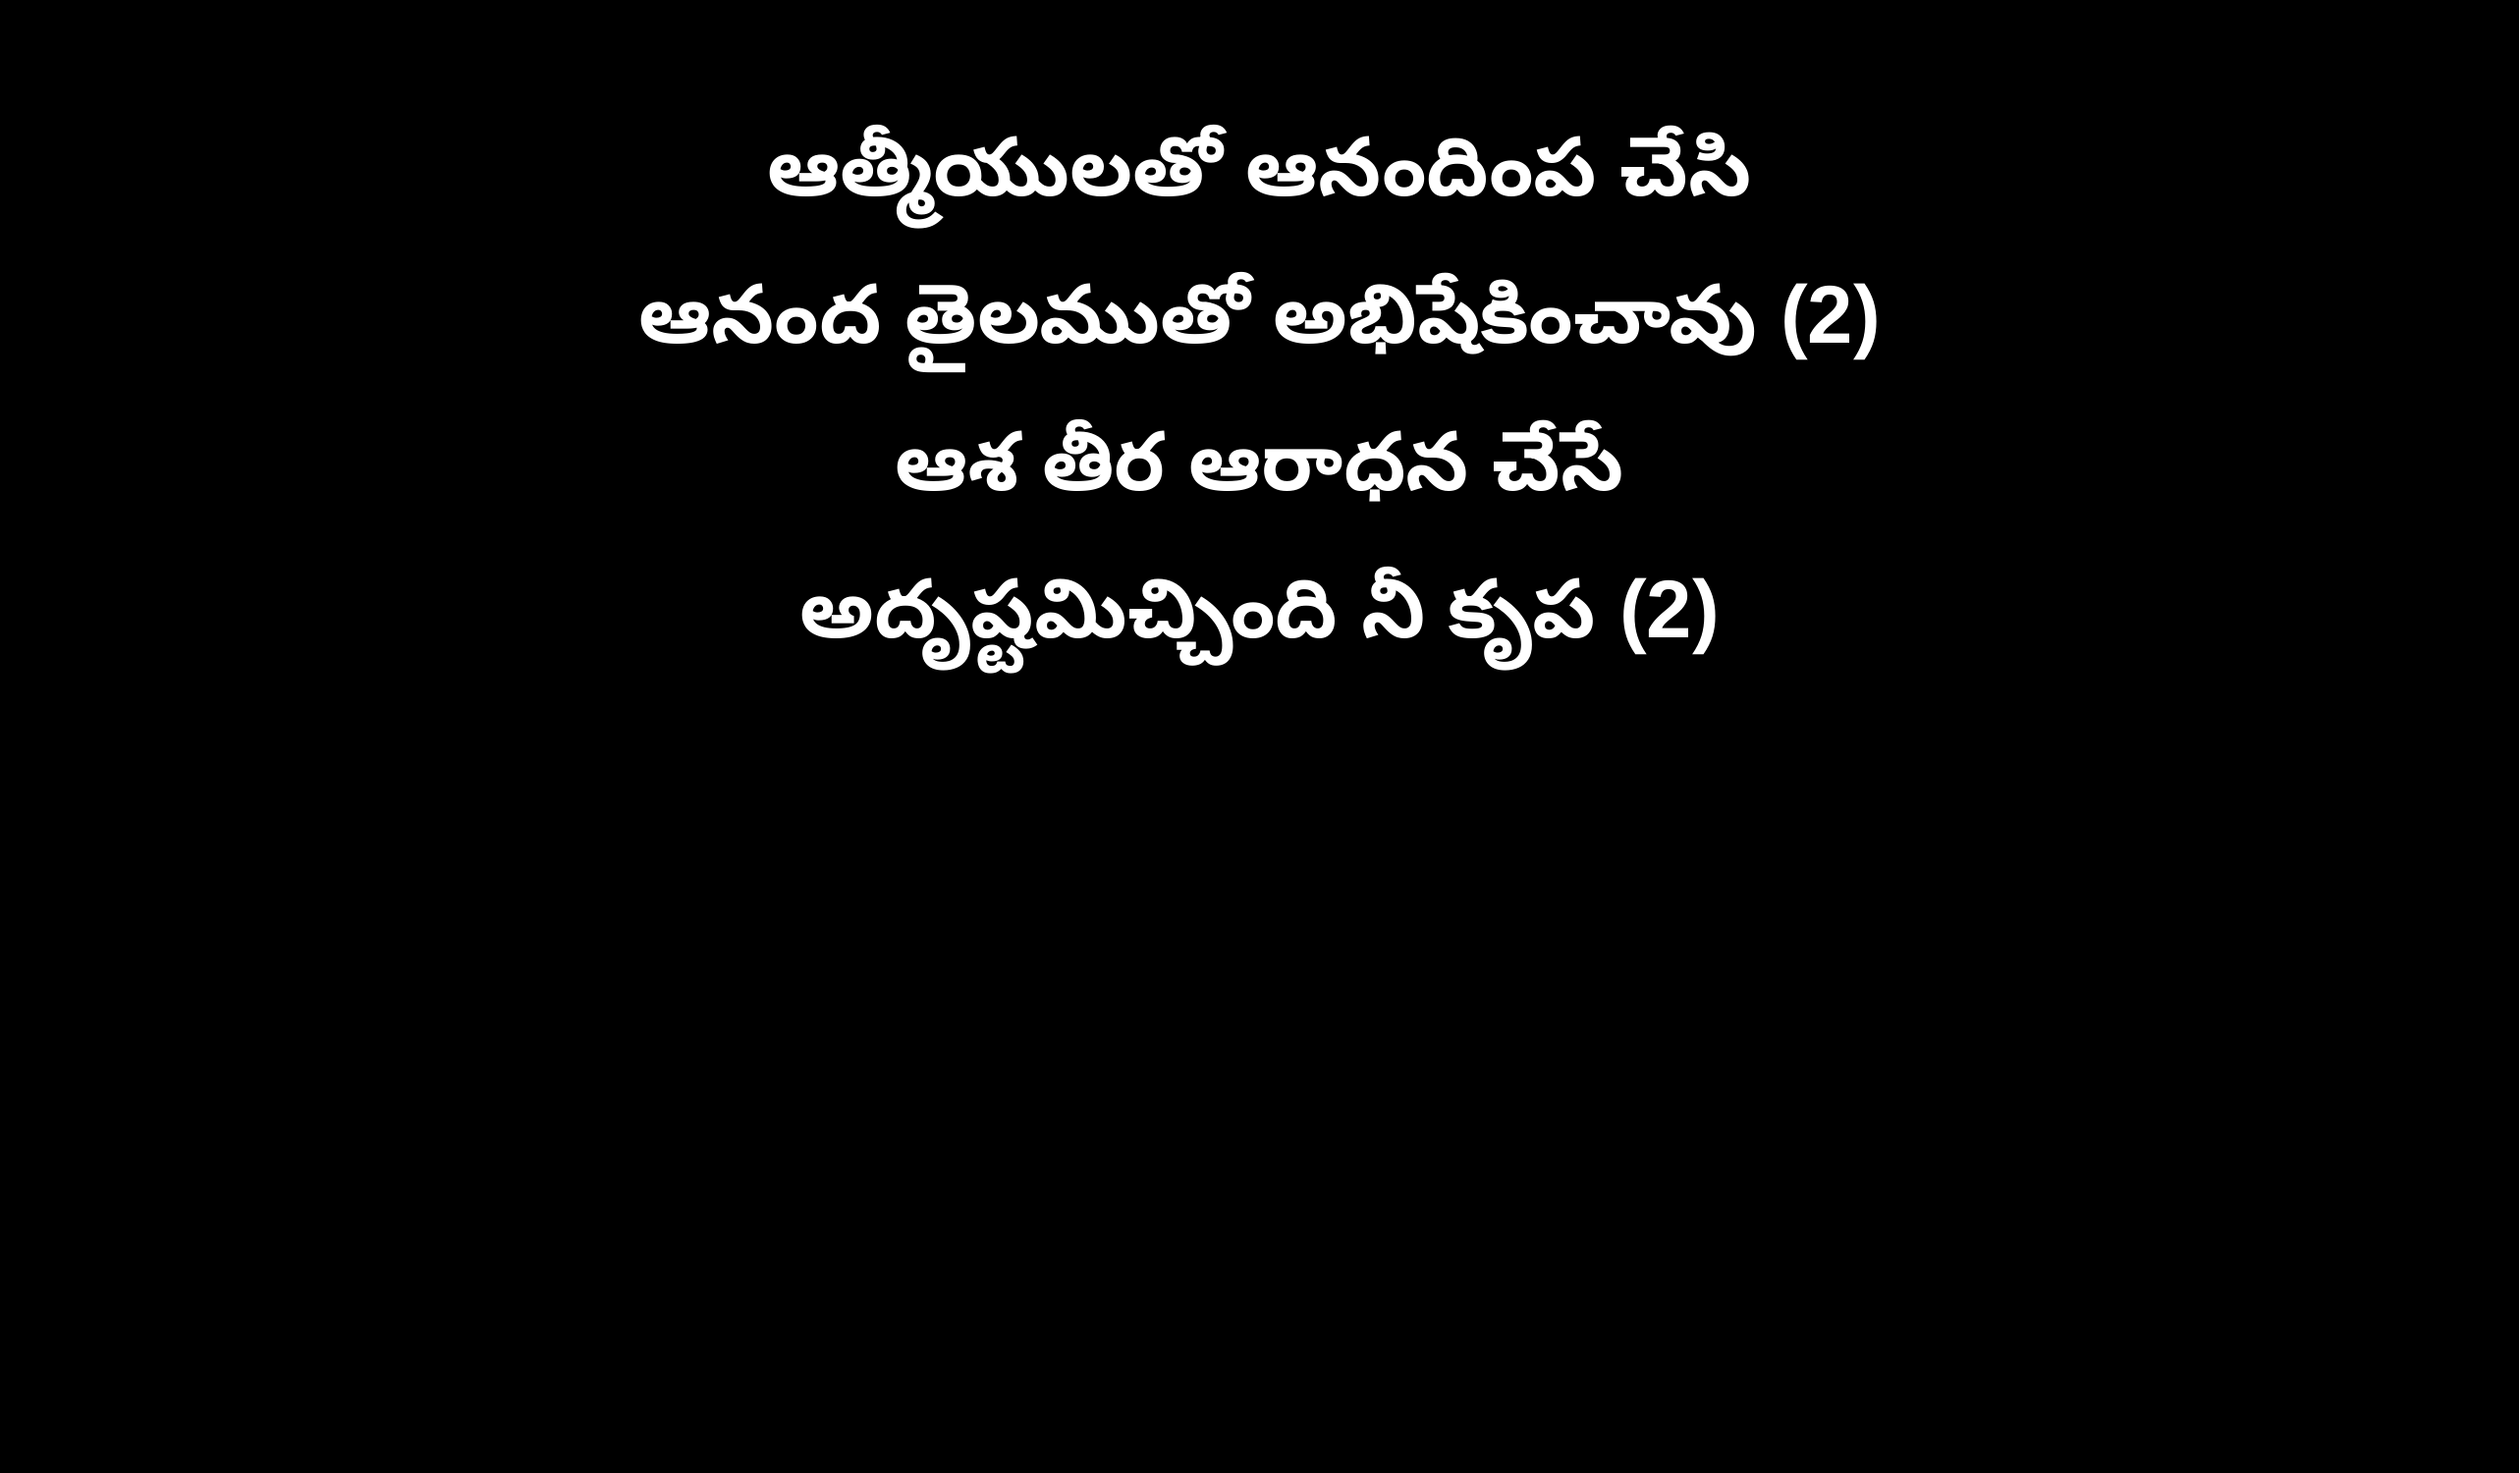

ఆత్మీయులతో ఆనందింప చేసి
ఆనంద తైలముతో అభిషేకించావు (2)
ఆశ తీర ఆరాధన చేసే
అదృష్టమిచ్చింది నీ కృప (2)